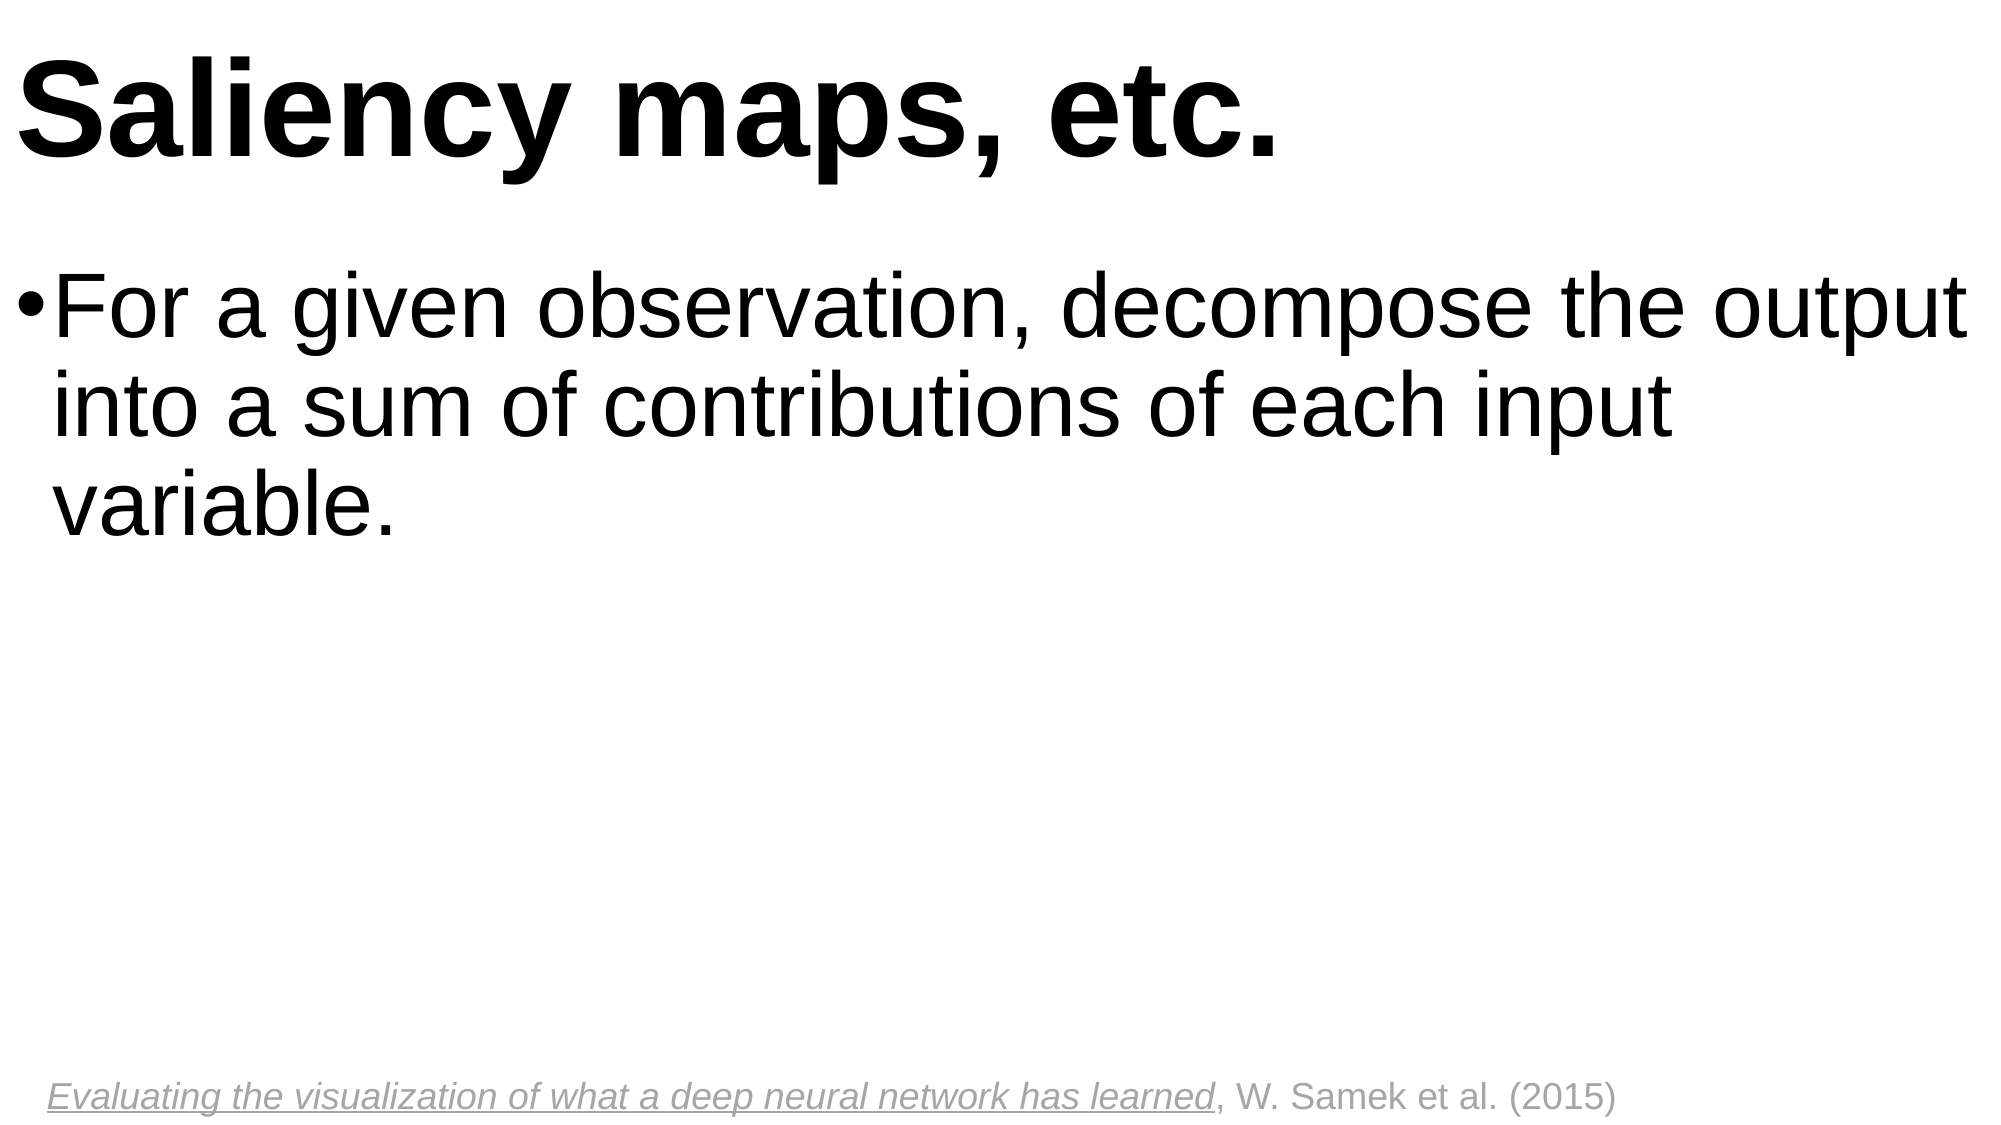

# Saliency maps, etc.
For a given observation, decompose the output into a sum of contributions of each input variable.
Evaluating the visualization of what a deep neural network has learned, W. Samek et al. (2015)